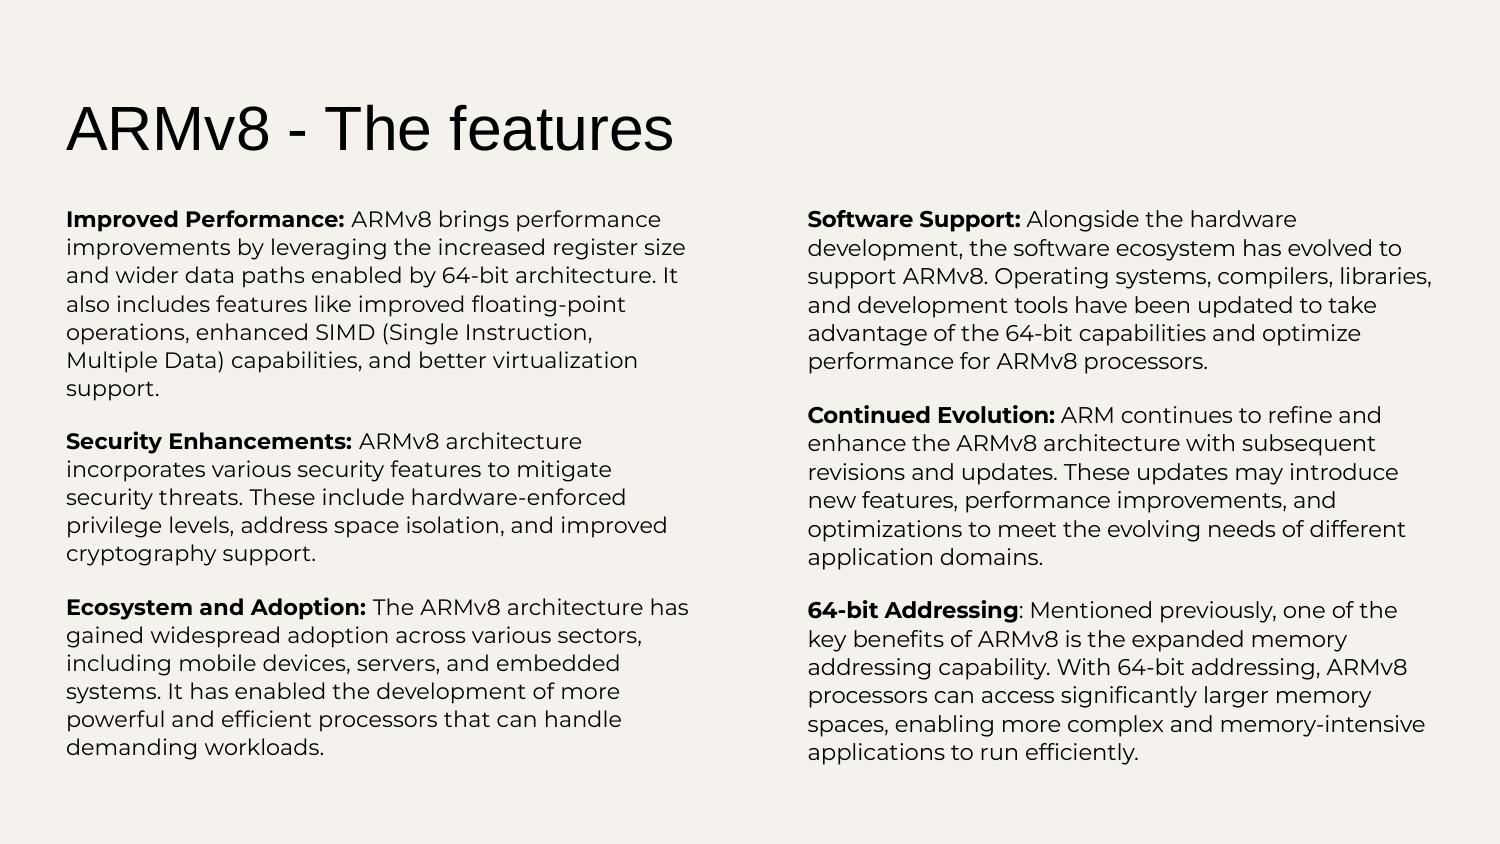

# ARMv8 - The features
Improved Performance: ARMv8 brings performance improvements by leveraging the increased register size and wider data paths enabled by 64-bit architecture. It also includes features like improved floating-point operations, enhanced SIMD (Single Instruction, Multiple Data) capabilities, and better virtualization support.
Security Enhancements: ARMv8 architecture incorporates various security features to mitigate security threats. These include hardware-enforced privilege levels, address space isolation, and improved cryptography support.
Ecosystem and Adoption: The ARMv8 architecture has gained widespread adoption across various sectors, including mobile devices, servers, and embedded systems. It has enabled the development of more powerful and efficient processors that can handle demanding workloads.

Software Support: Alongside the hardware development, the software ecosystem has evolved to support ARMv8. Operating systems, compilers, libraries, and development tools have been updated to take advantage of the 64-bit capabilities and optimize performance for ARMv8 processors.
Continued Evolution: ARM continues to refine and enhance the ARMv8 architecture with subsequent revisions and updates. These updates may introduce new features, performance improvements, and optimizations to meet the evolving needs of different application domains.
64-bit Addressing: Mentioned previously, one of the key benefits of ARMv8 is the expanded memory addressing capability. With 64-bit addressing, ARMv8 processors can access significantly larger memory spaces, enabling more complex and memory-intensive applications to run efficiently.